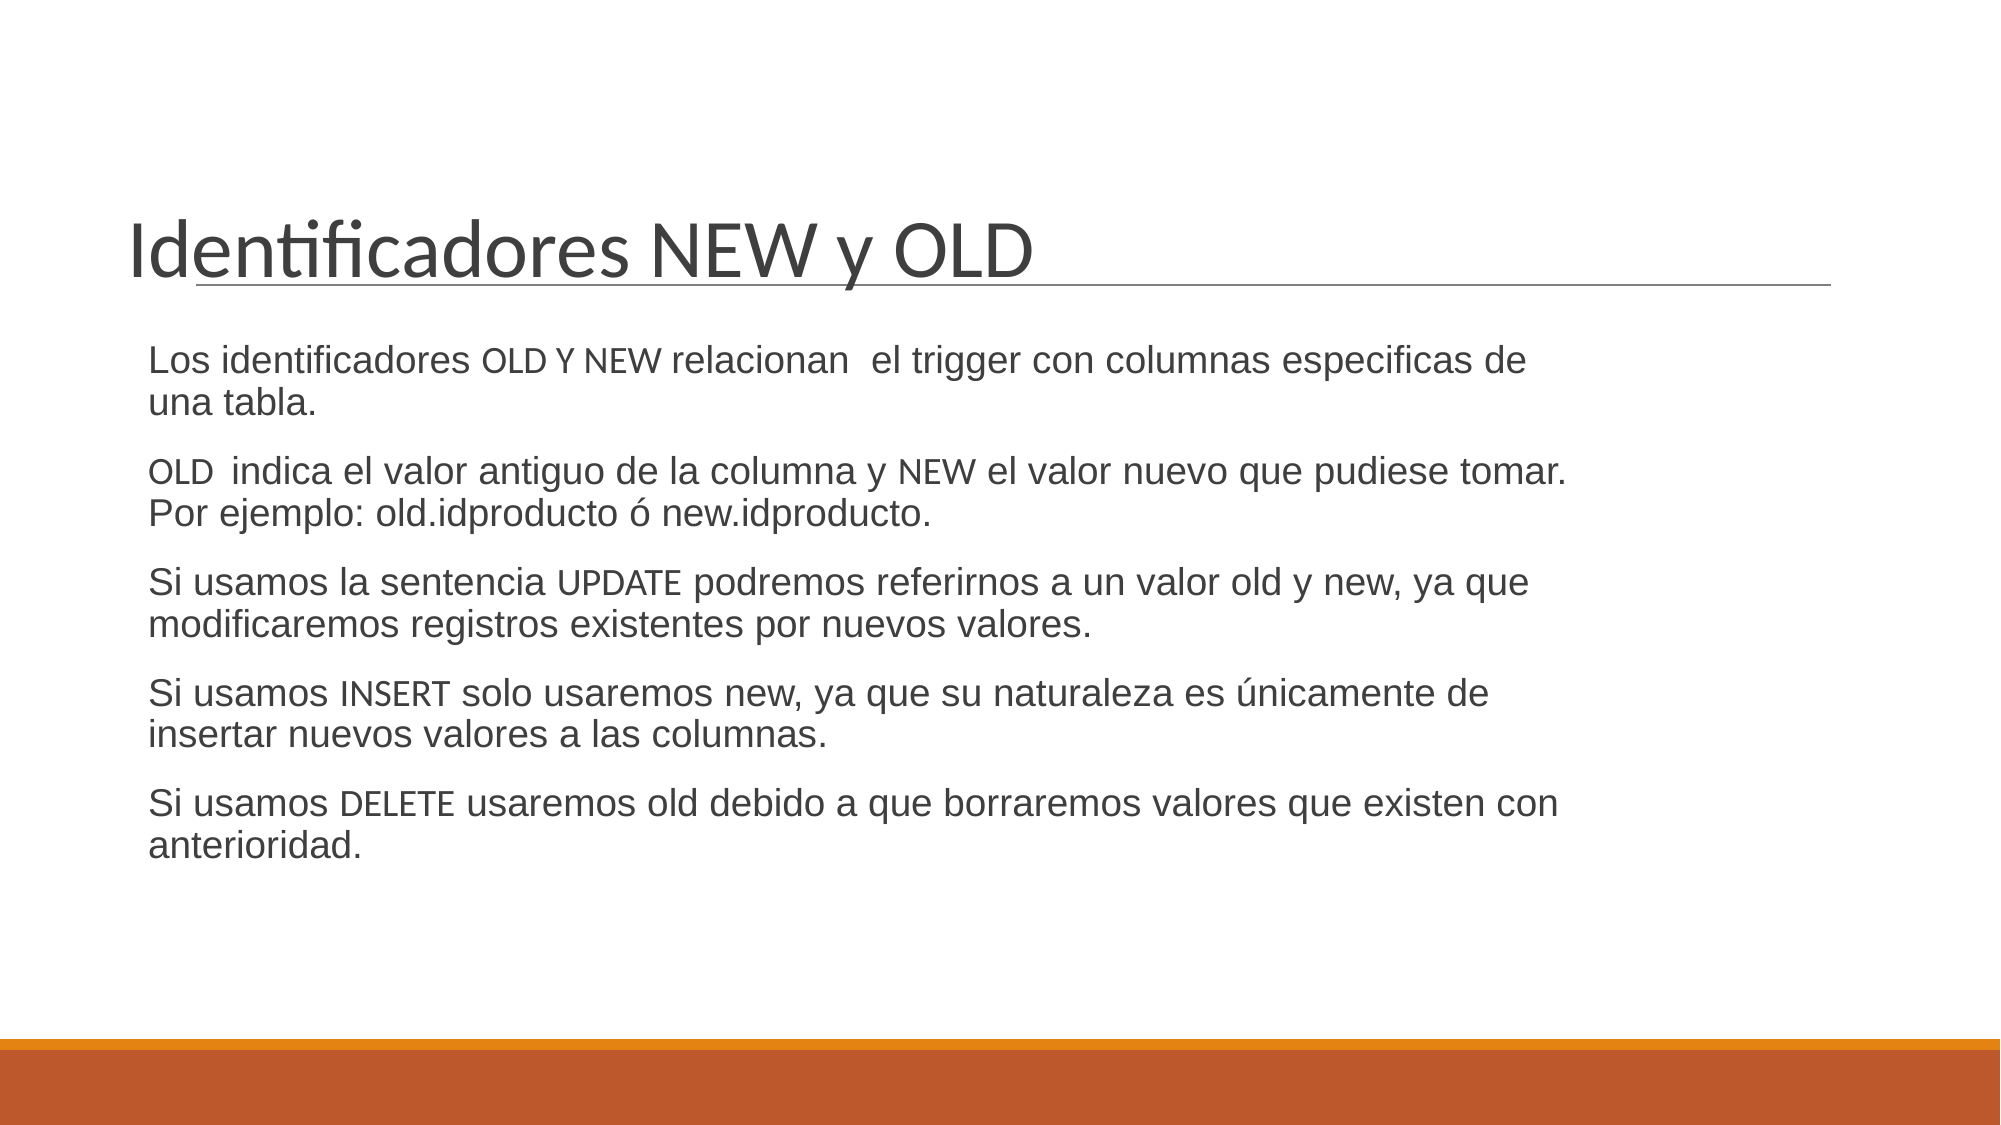

# Identificadores NEW y OLD
Los identificadores OLD Y NEW relacionan  el trigger con columnas especificas de una tabla.
OLD  indica el valor antiguo de la columna y NEW el valor nuevo que pudiese tomar. Por ejemplo: old.idproducto ó new.idproducto.
Si usamos la sentencia UPDATE podremos referirnos a un valor old y new, ya que modificaremos registros existentes por nuevos valores.
Si usamos INSERT solo usaremos new, ya que su naturaleza es únicamente de insertar nuevos valores a las columnas.
Si usamos DELETE usaremos old debido a que borraremos valores que existen con anterioridad.